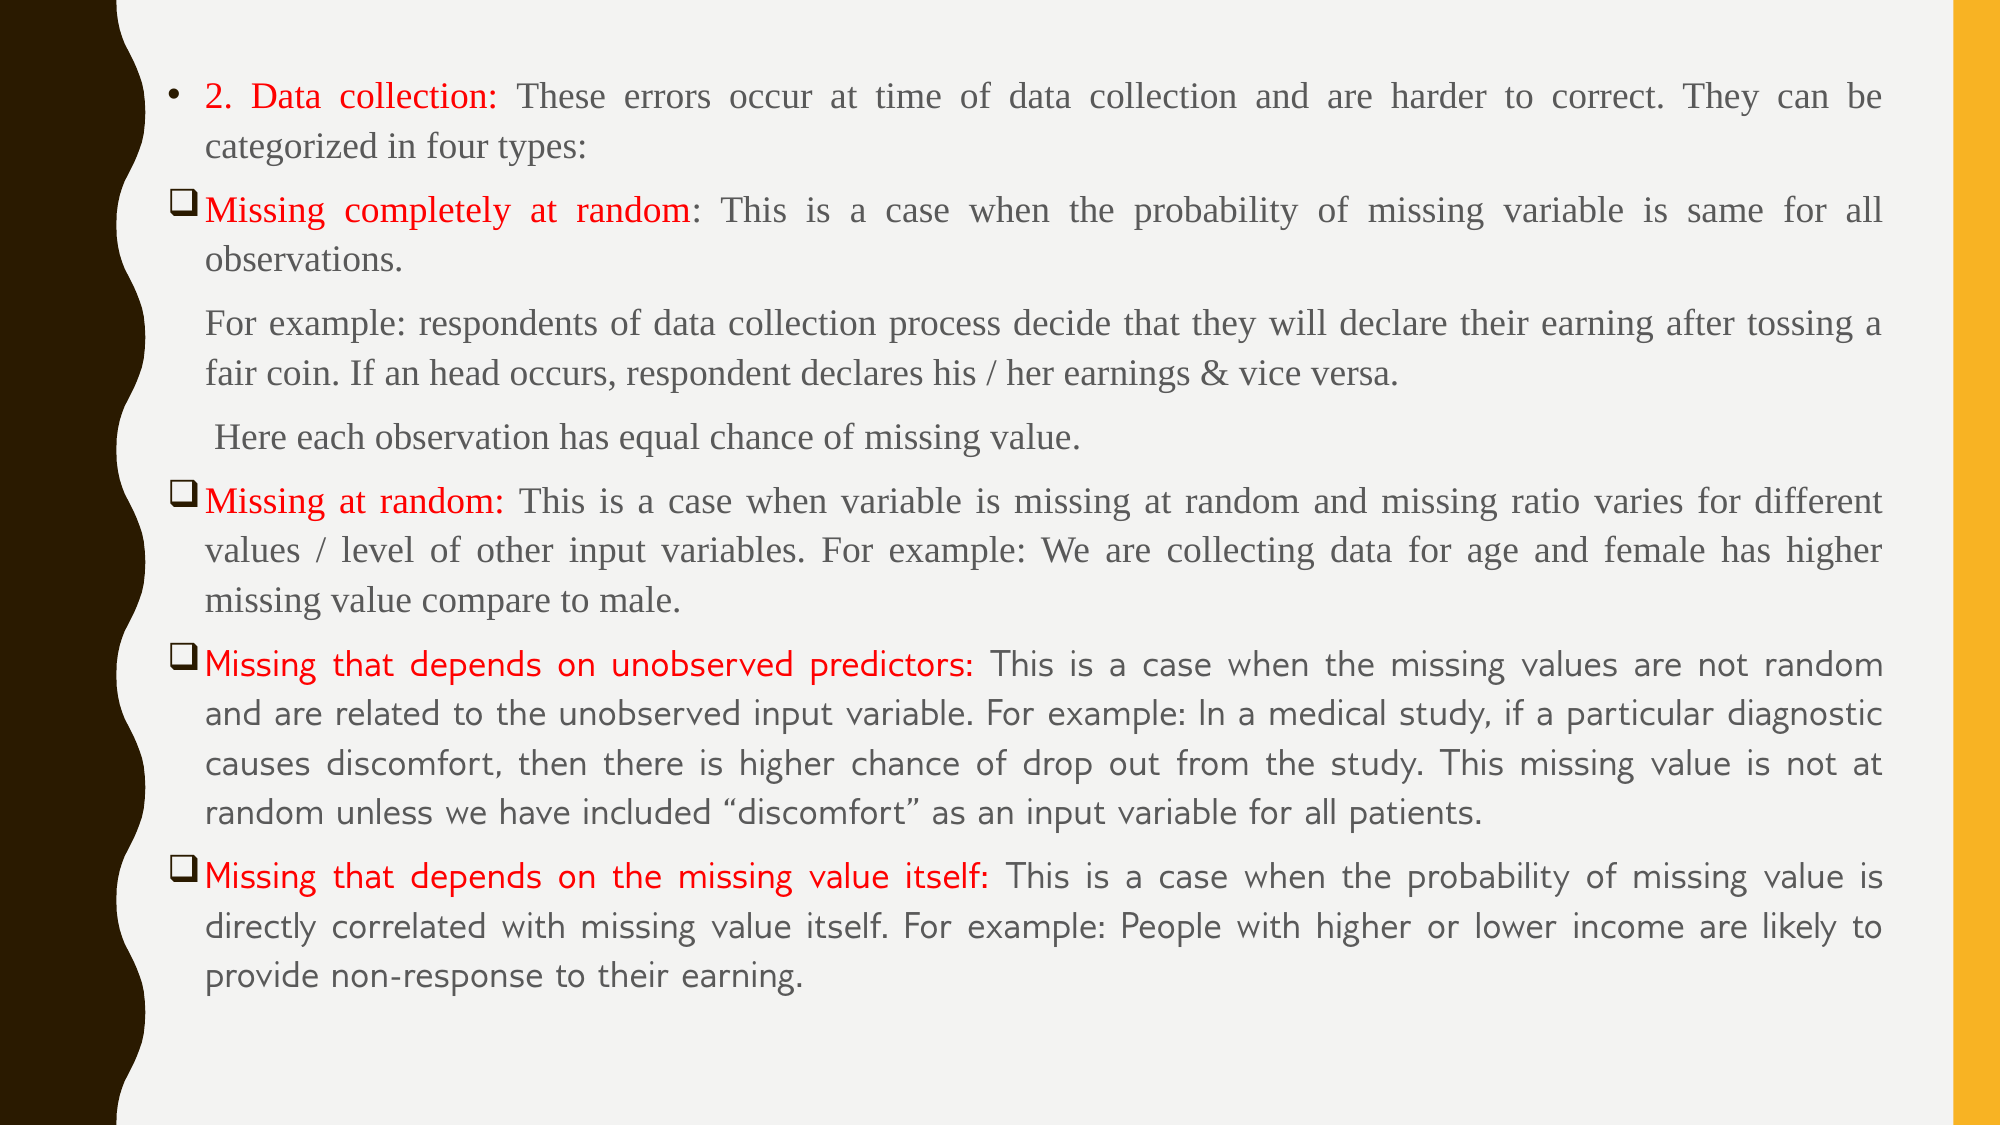

2. Data collection: These errors occur at time of data collection and are harder to correct. They can be categorized in four types:
Missing completely at random: This is a case when the probability of missing variable is same for all observations.
	For example: respondents of data collection process decide that they will declare their earning after tossing a fair coin. If an head occurs, respondent declares his / her earnings & vice versa.
	 Here each observation has equal chance of missing value.
Missing at random: This is a case when variable is missing at random and missing ratio varies for different values / level of other input variables. For example: We are collecting data for age and female has higher missing value compare to male.
Missing that depends on unobserved predictors: This is a case when the missing values are not random and are related to the unobserved input variable. For example: In a medical study, if a particular diagnostic causes discomfort, then there is higher chance of drop out from the study. This missing value is not at random unless we have included “discomfort” as an input variable for all patients.
Missing that depends on the missing value itself: This is a case when the probability of missing value is directly correlated with missing value itself. For example: People with higher or lower income are likely to provide non-response to their earning.